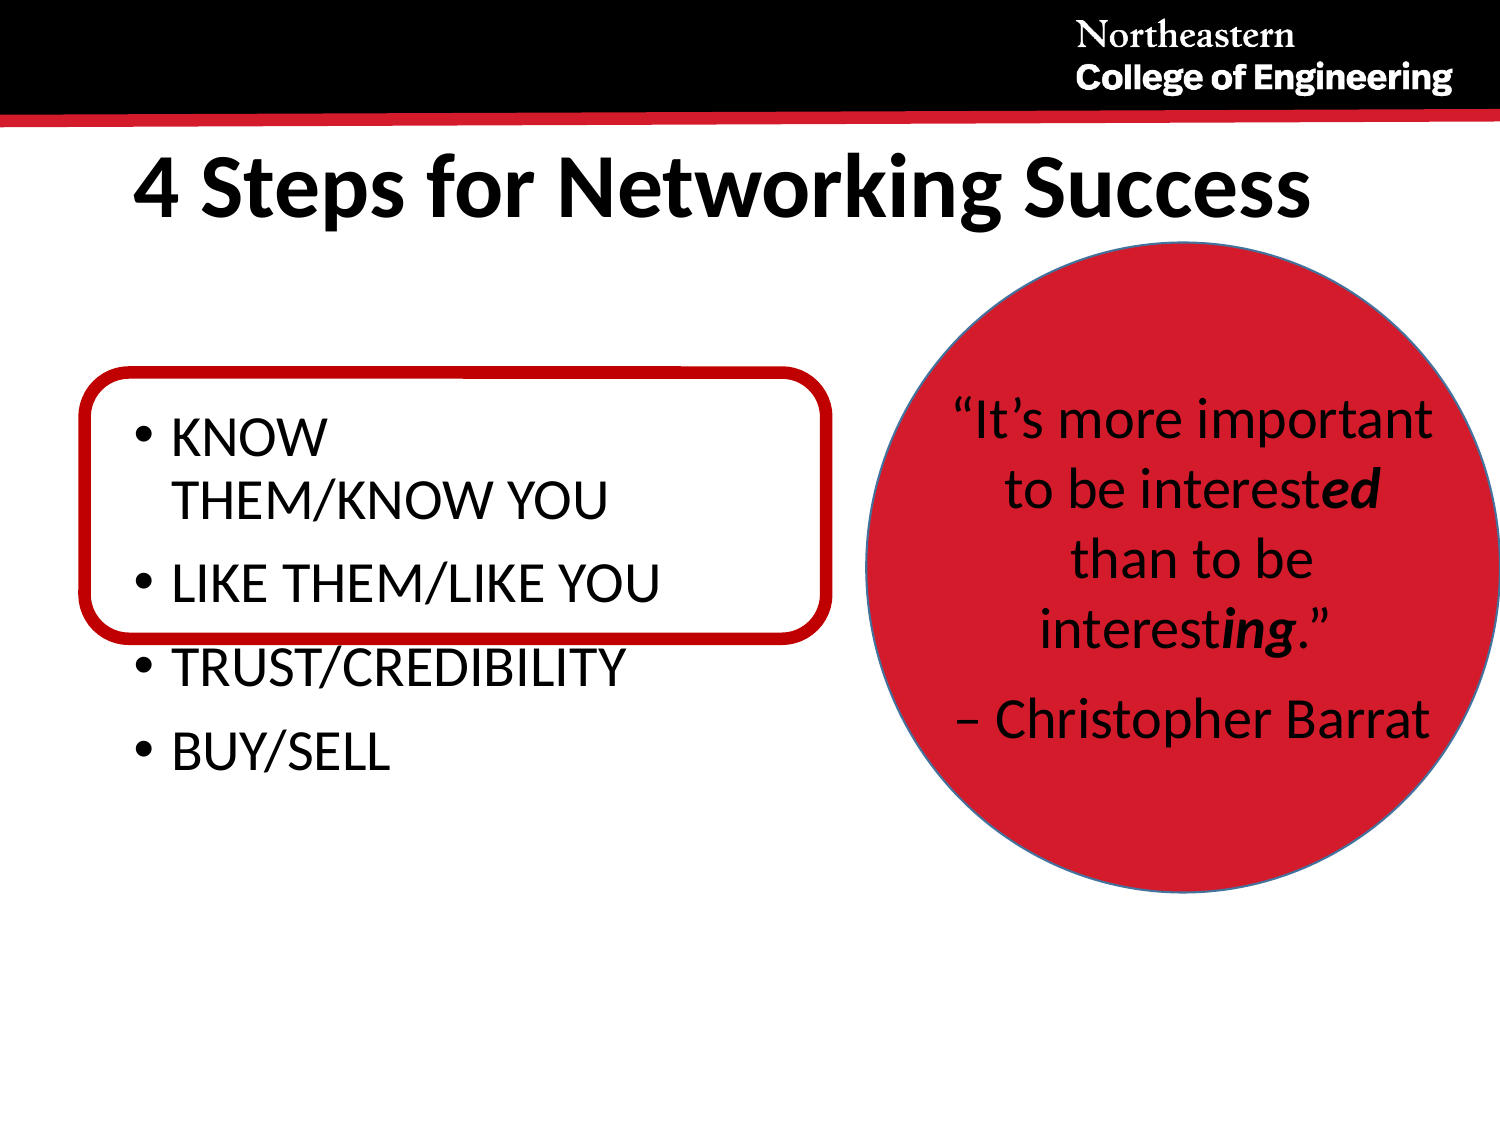

# 4 Steps for Networking Success

“It’s more important to be interested than to be interesting.” ​

– Christopher Barrat​

​
KNOW THEM/KNOW YOU​
LIKE THEM/LIKE YOU​
TRUST/CREDIBILITY​
BUY/SELL